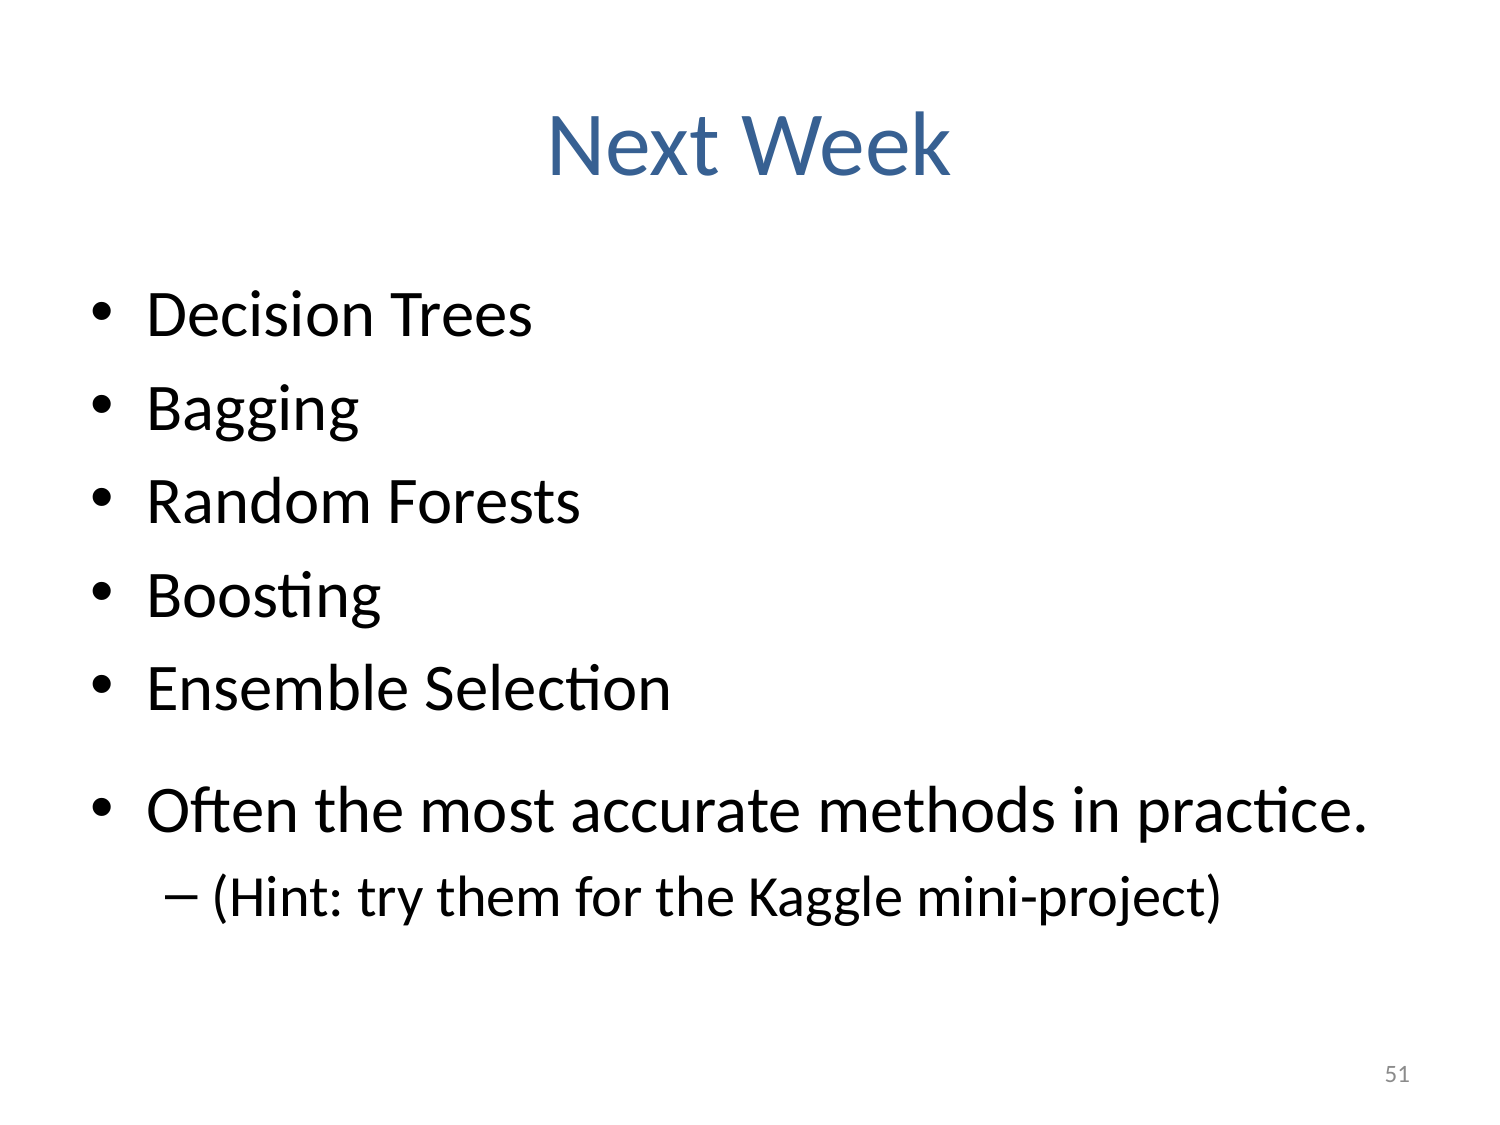

# Next Week
Decision Trees
Bagging
Random Forests
Boosting
Ensemble Selection

Often the most accurate methods in practice.
(Hint: try them for the Kaggle mini-project)
51